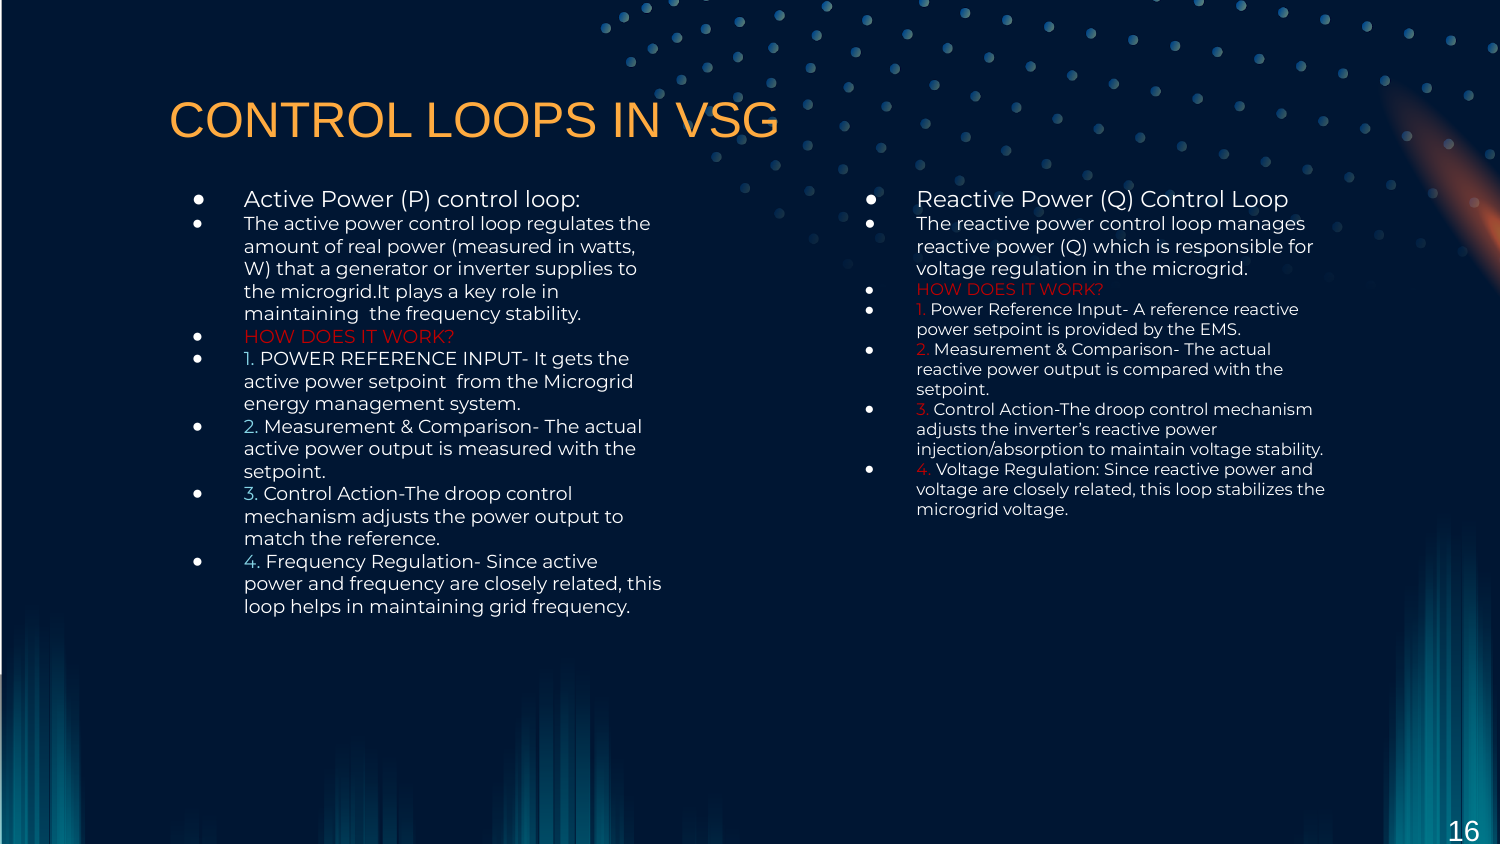

# CONTROL LOOPS IN VSG
Active Power (P) control loop:
The active power control loop regulates the amount of real power (measured in watts, W) that a generator or inverter supplies to the microgrid.It plays a key role in maintaining  the frequency stability.
HOW DOES IT WORK?
1. POWER REFERENCE INPUT- It gets the active power setpoint  from the Microgrid energy management system.
2. Measurement & Comparison- The actual active power output is measured with the setpoint.
3. Control Action-The droop control mechanism adjusts the power output to match the reference.
4. Frequency Regulation- Since active power and frequency are closely related, this loop helps in maintaining grid frequency.

Reactive Power (Q) Control Loop
The reactive power control loop manages reactive power (Q) which is responsible for voltage regulation in the microgrid.
HOW DOES IT WORK?
1. Power Reference Input- A reference reactive power setpoint is provided by the EMS.
2. Measurement & Comparison- The actual reactive power output is compared with the setpoint.
3. Control Action-The droop control mechanism adjusts the inverter’s reactive power injection/absorption to maintain voltage stability.
4. Voltage Regulation: Since reactive power and voltage are closely related, this loop stabilizes the microgrid voltage.

16